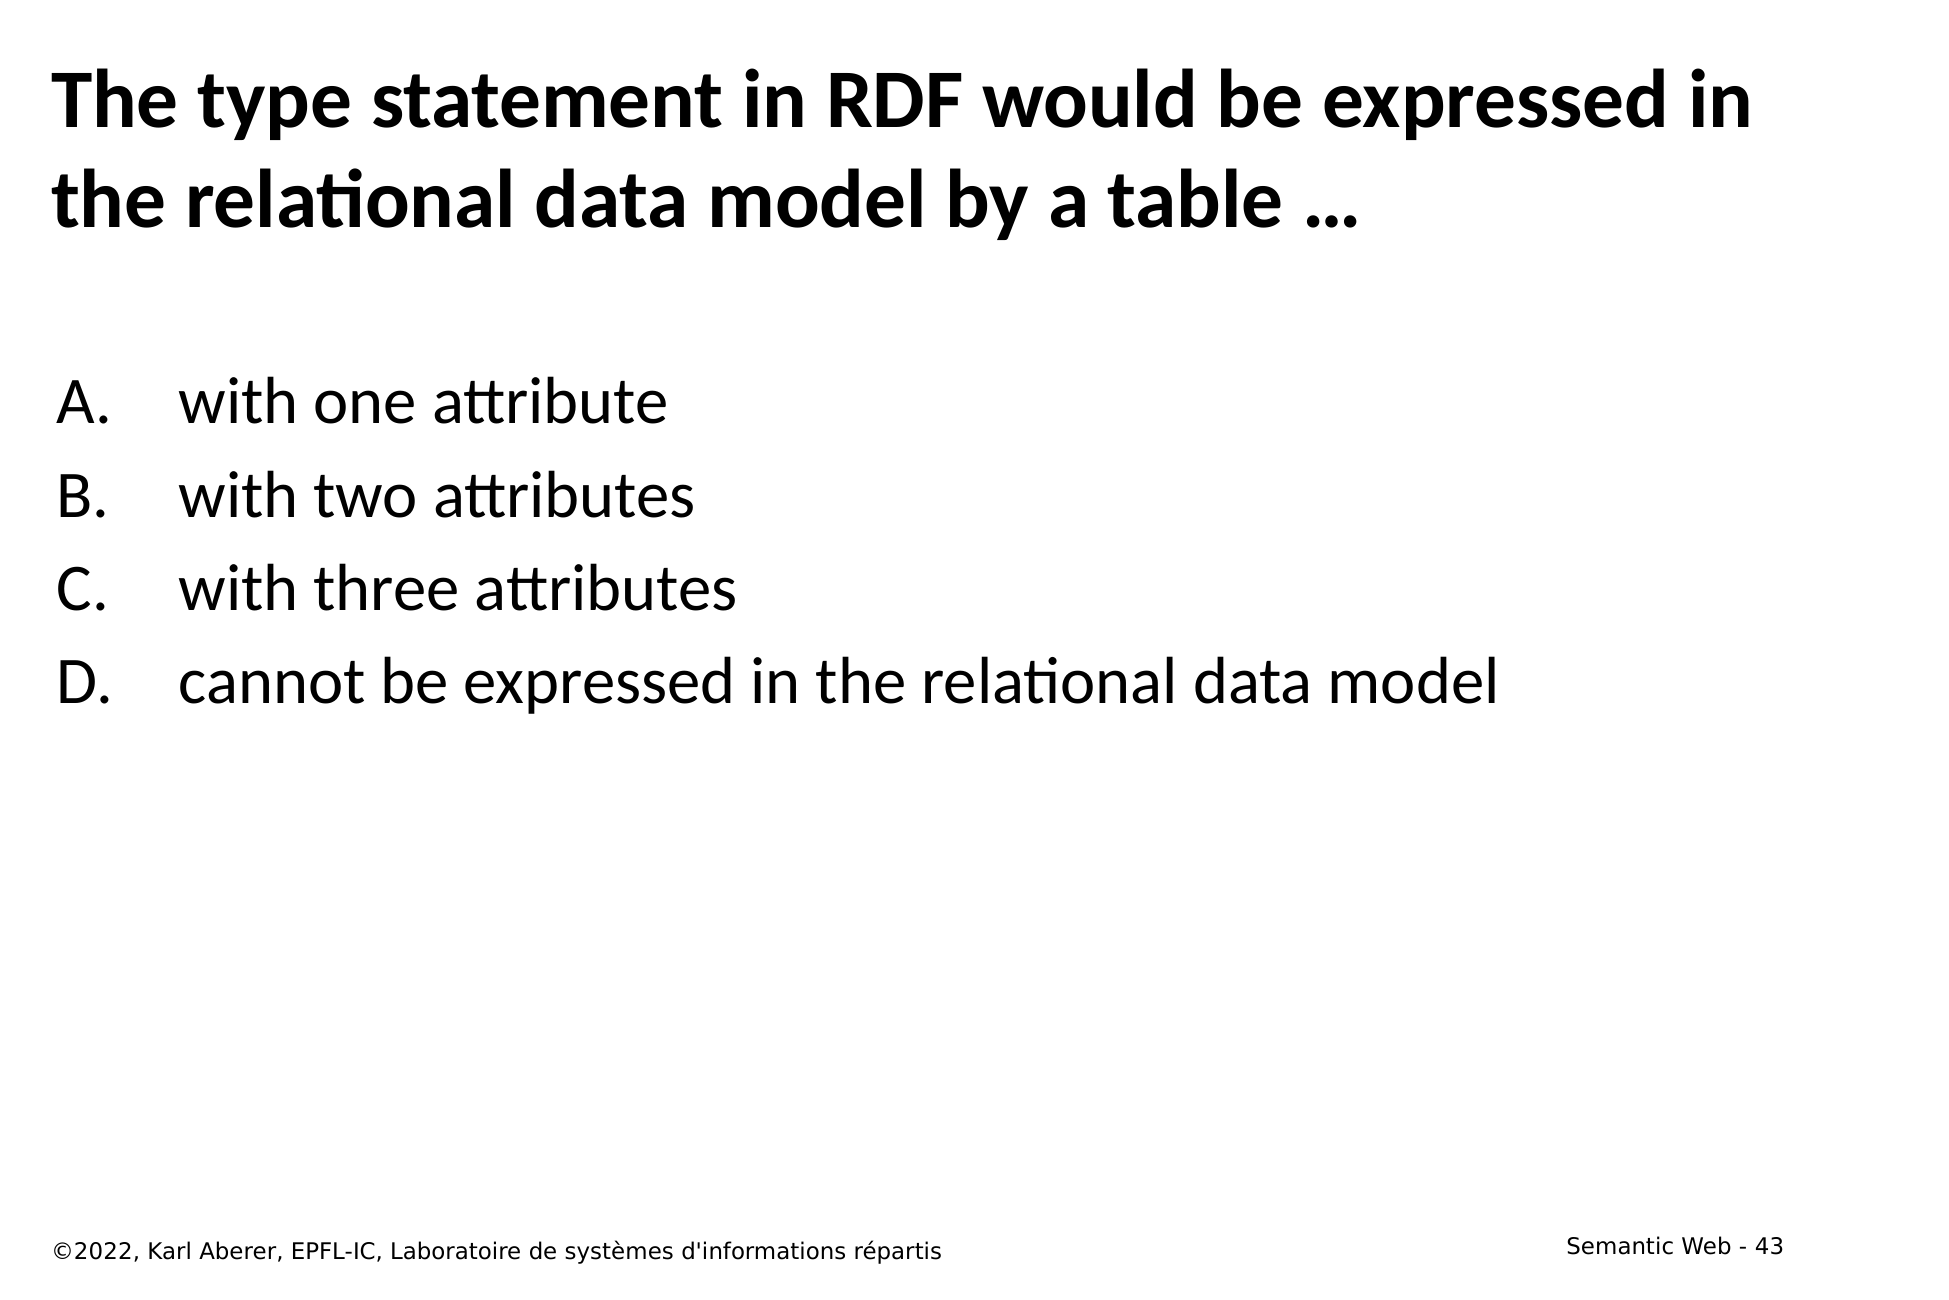

# The type statement in RDF would be expressed in the relational data model by a table …

with one attribute
with two attributes
with three attributes
cannot be expressed in the relational data model
©2022, Karl Aberer, EPFL-IC, Laboratoire de systèmes d'informations répartis